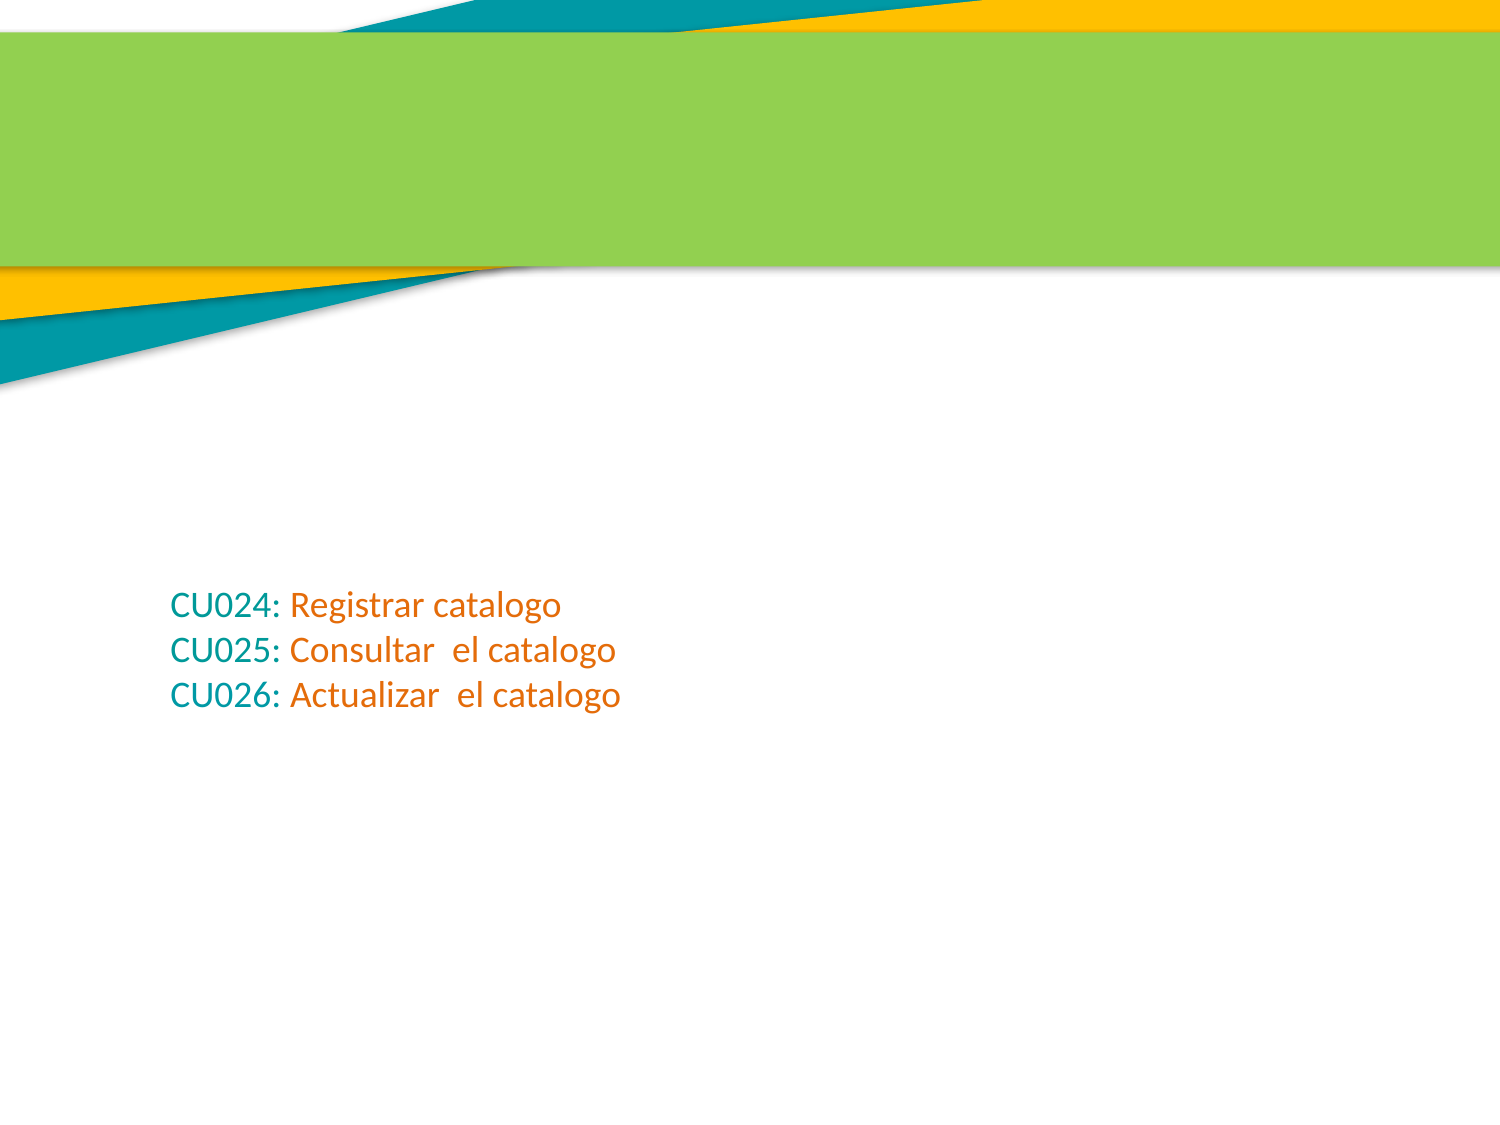

CU024: Registrar catalogo
CU025: Consultar  el catalogo
CU026: Actualizar  el catalogo